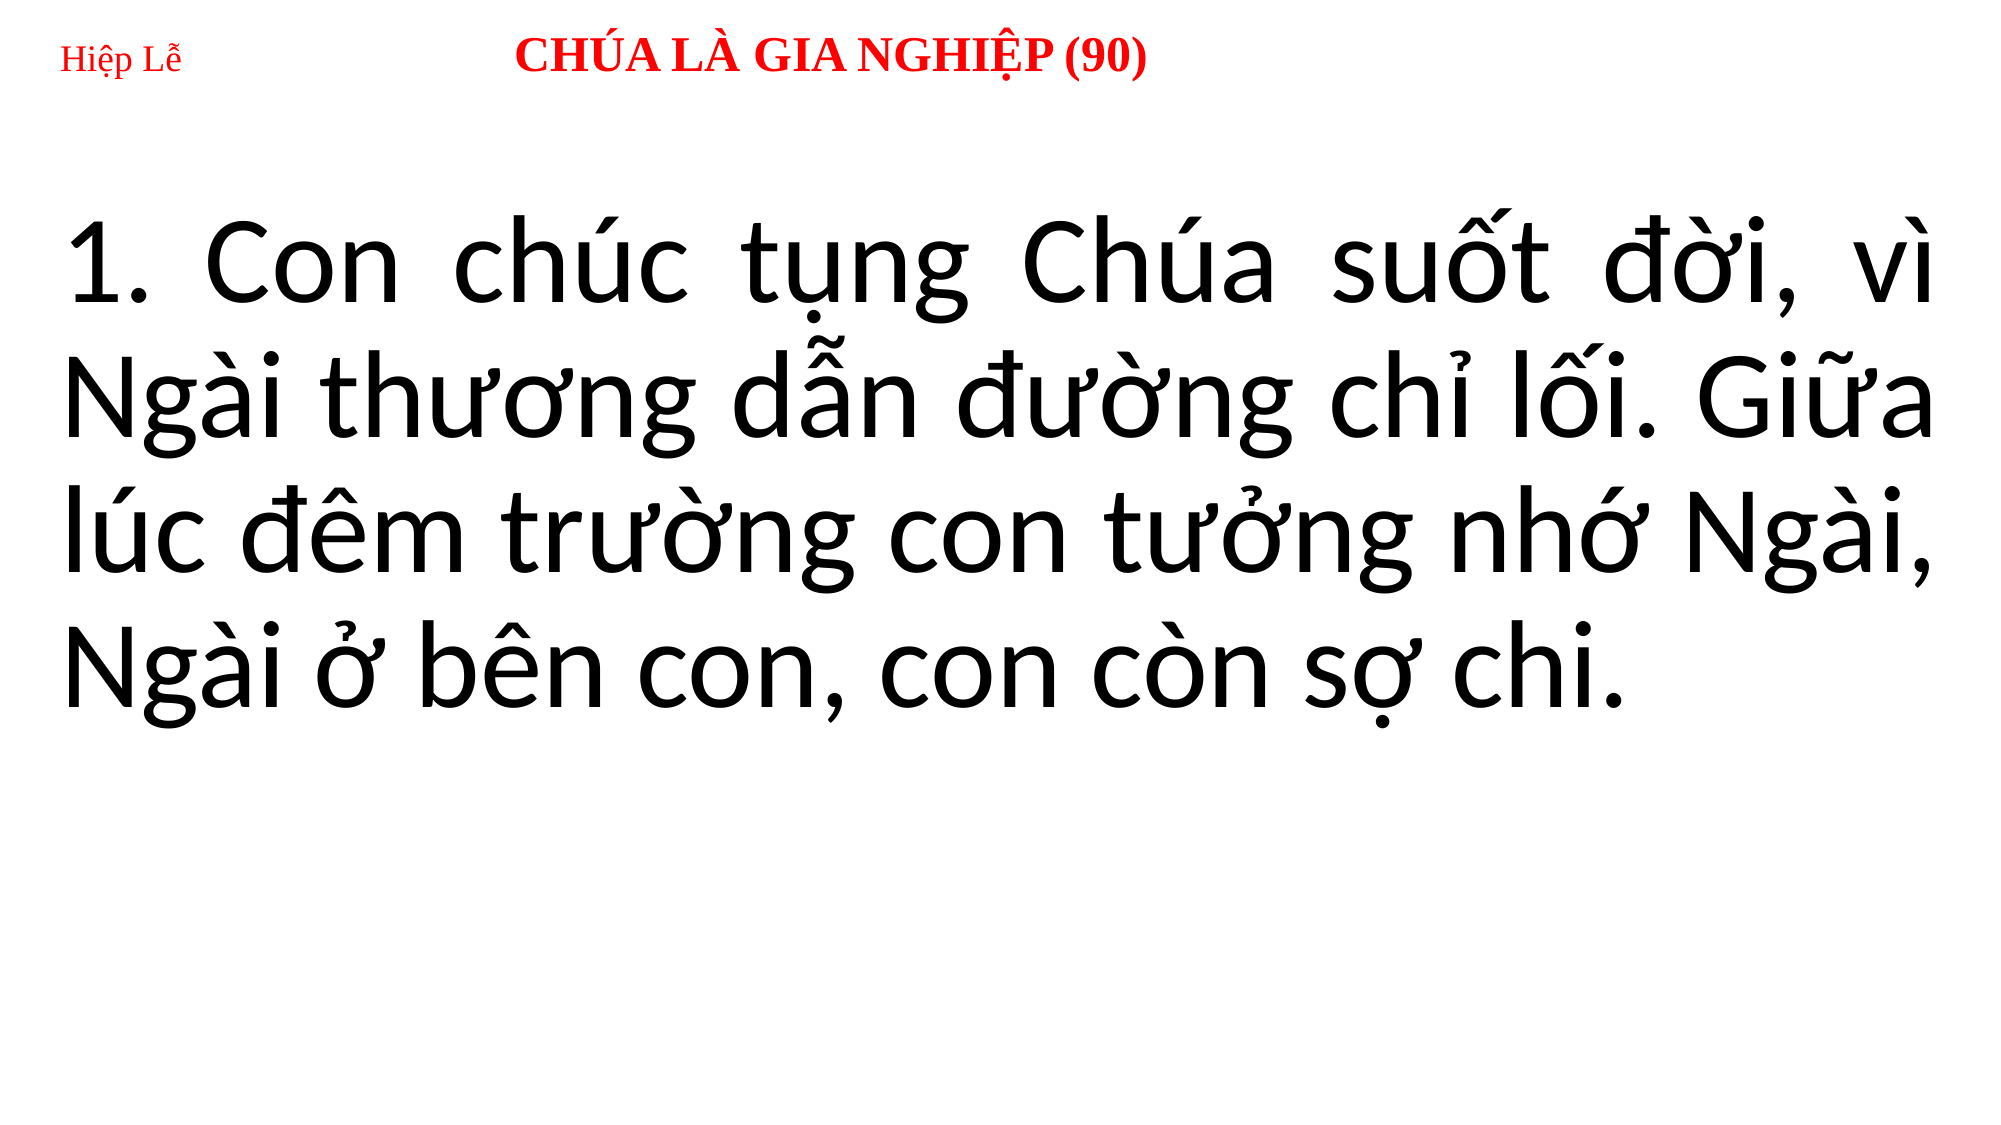

# Hiệp Lễ                                   CHÚA LÀ GIA NGHIỆP (90)
1. Con chúc tụng Chúa suốt đời, vì Ngài thương dẫn đường chỉ lối. Giữa lúc đêm trường con tưởng nhớ Ngài, Ngài ở bên con, con còn sợ chi.